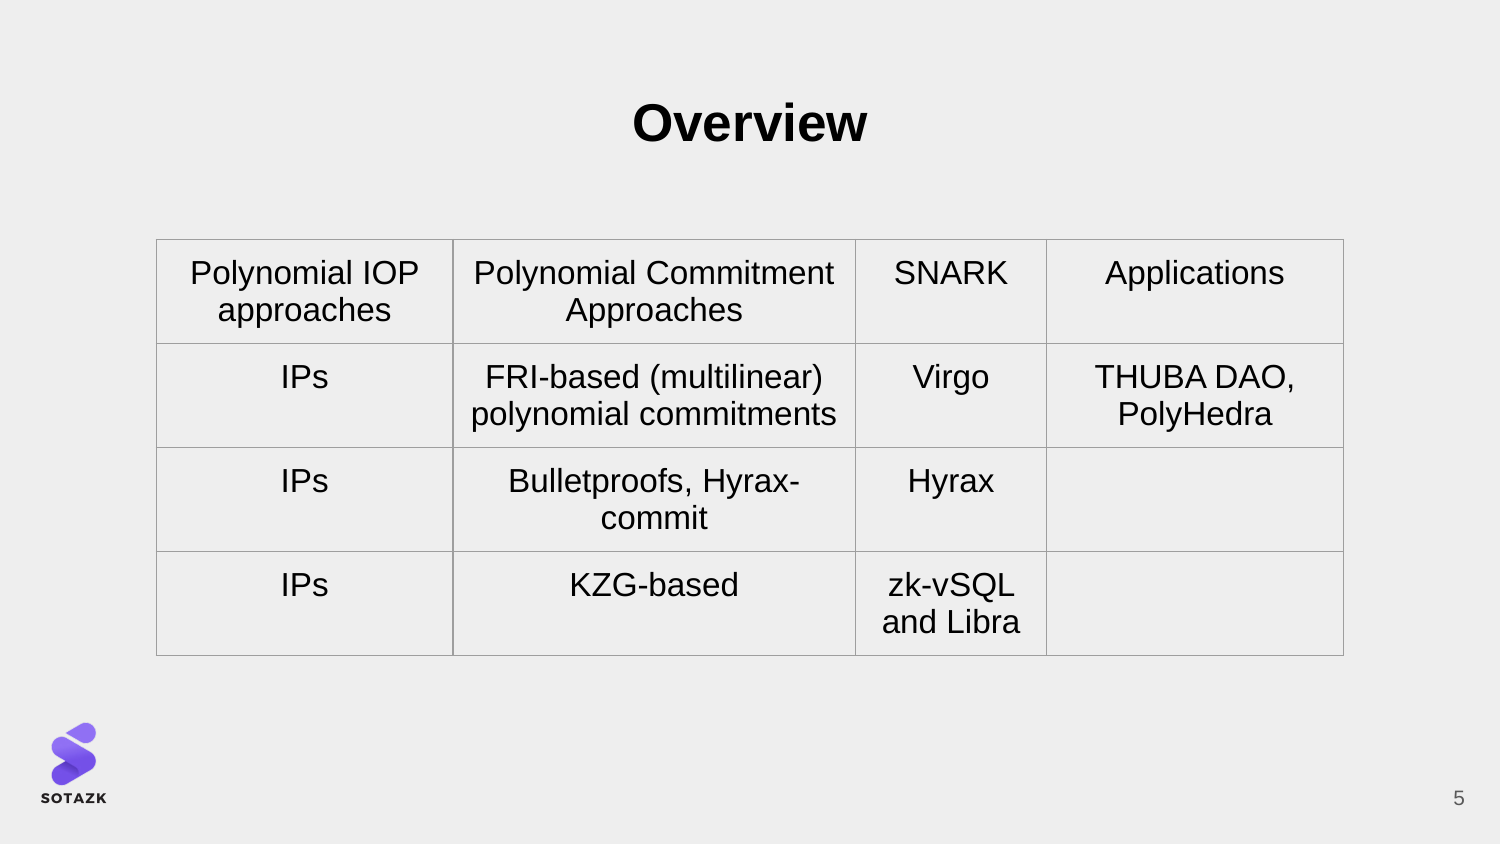

# Overview
| Polynomial IOP approaches | Polynomial Commitment Approaches | SNARK | Applications |
| --- | --- | --- | --- |
| IPs | FRI-based (multilinear) polynomial commitments | Virgo | THUBA DAO, PolyHedra |
| IPs | Bulletproofs, Hyrax-commit | Hyrax |  |
| IPs | KZG-based | zk-vSQL and Libra |  |

5